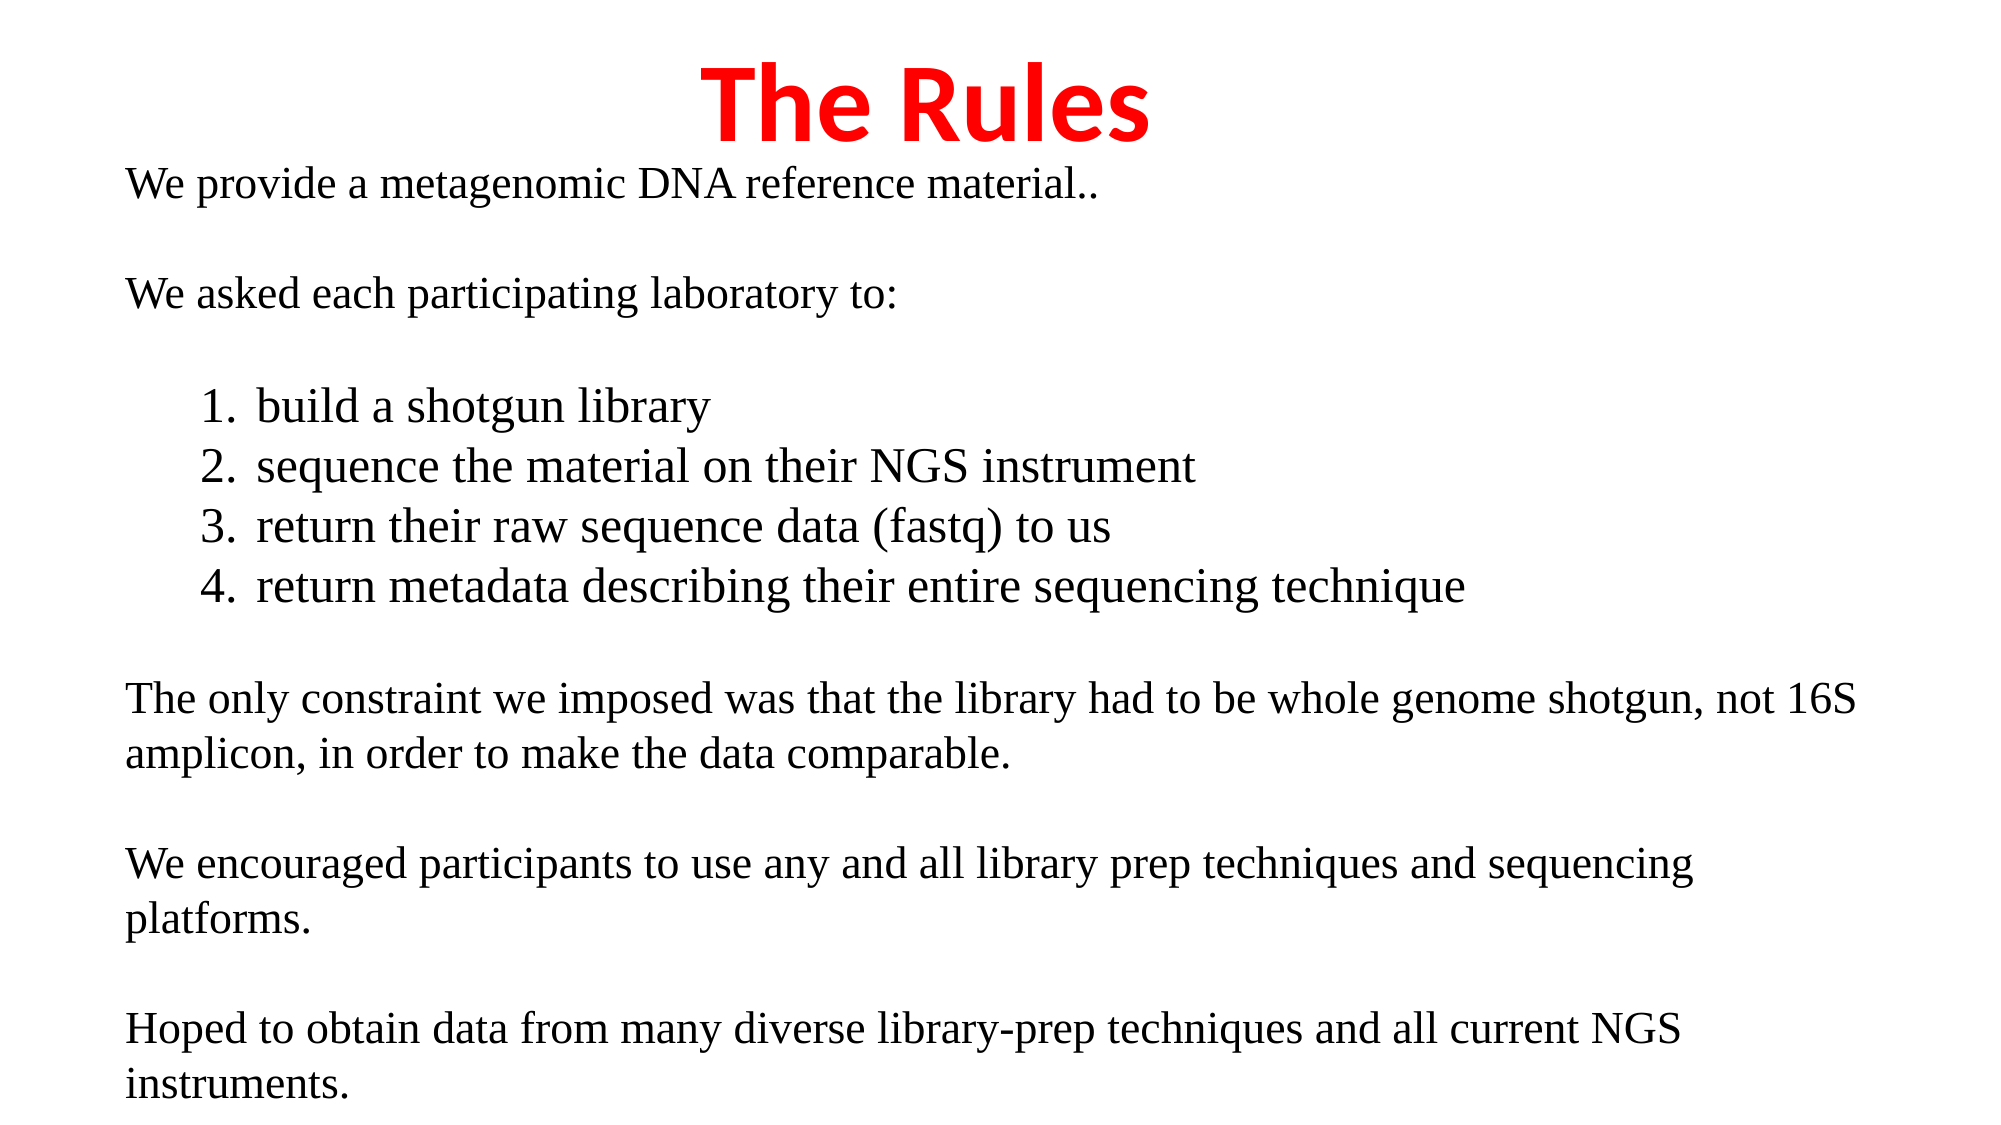

The Rules
We provide a metagenomic DNA reference material..

We asked each participating laboratory to:

build a shotgun library
sequence the material on their NGS instrument
return their raw sequence data (fastq) to us
return metadata describing their entire sequencing technique

The only constraint we imposed was that the library had to be whole genome shotgun, not 16S amplicon, in order to make the data comparable.

We encouraged participants to use any and all library prep techniques and sequencing platforms.

Hoped to obtain data from many diverse library-prep techniques and all current NGS instruments.